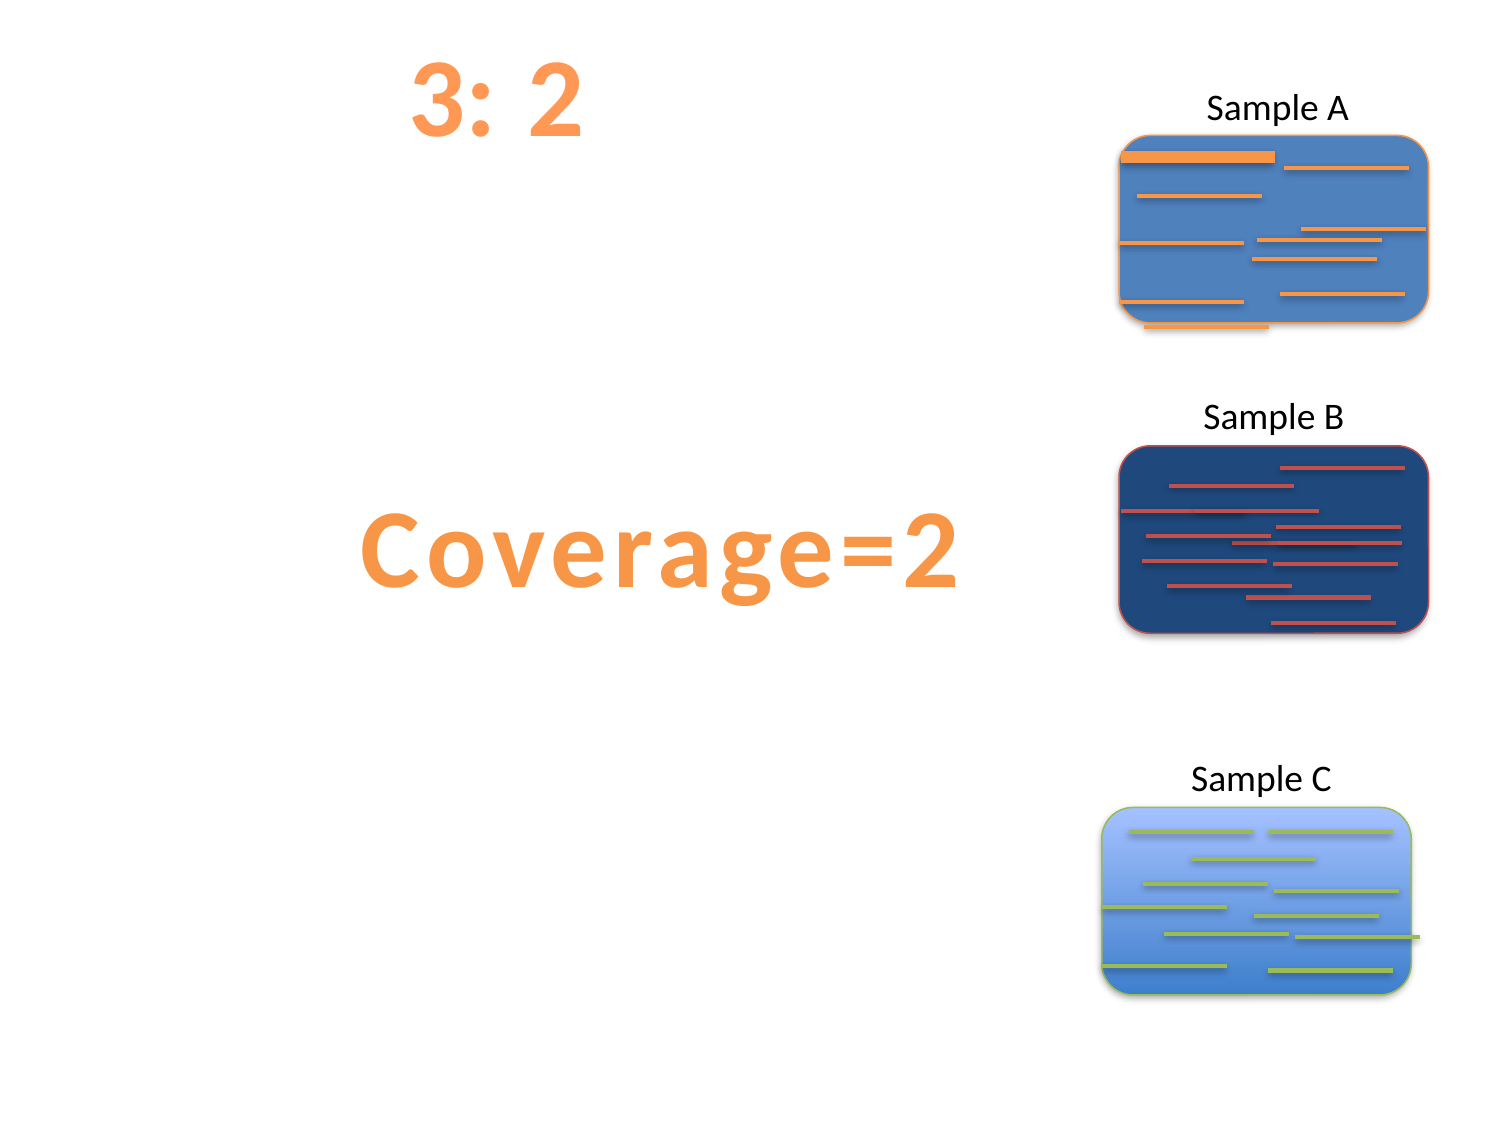

3:
2
Sample A

Sample B

Coverage=2
Sample C